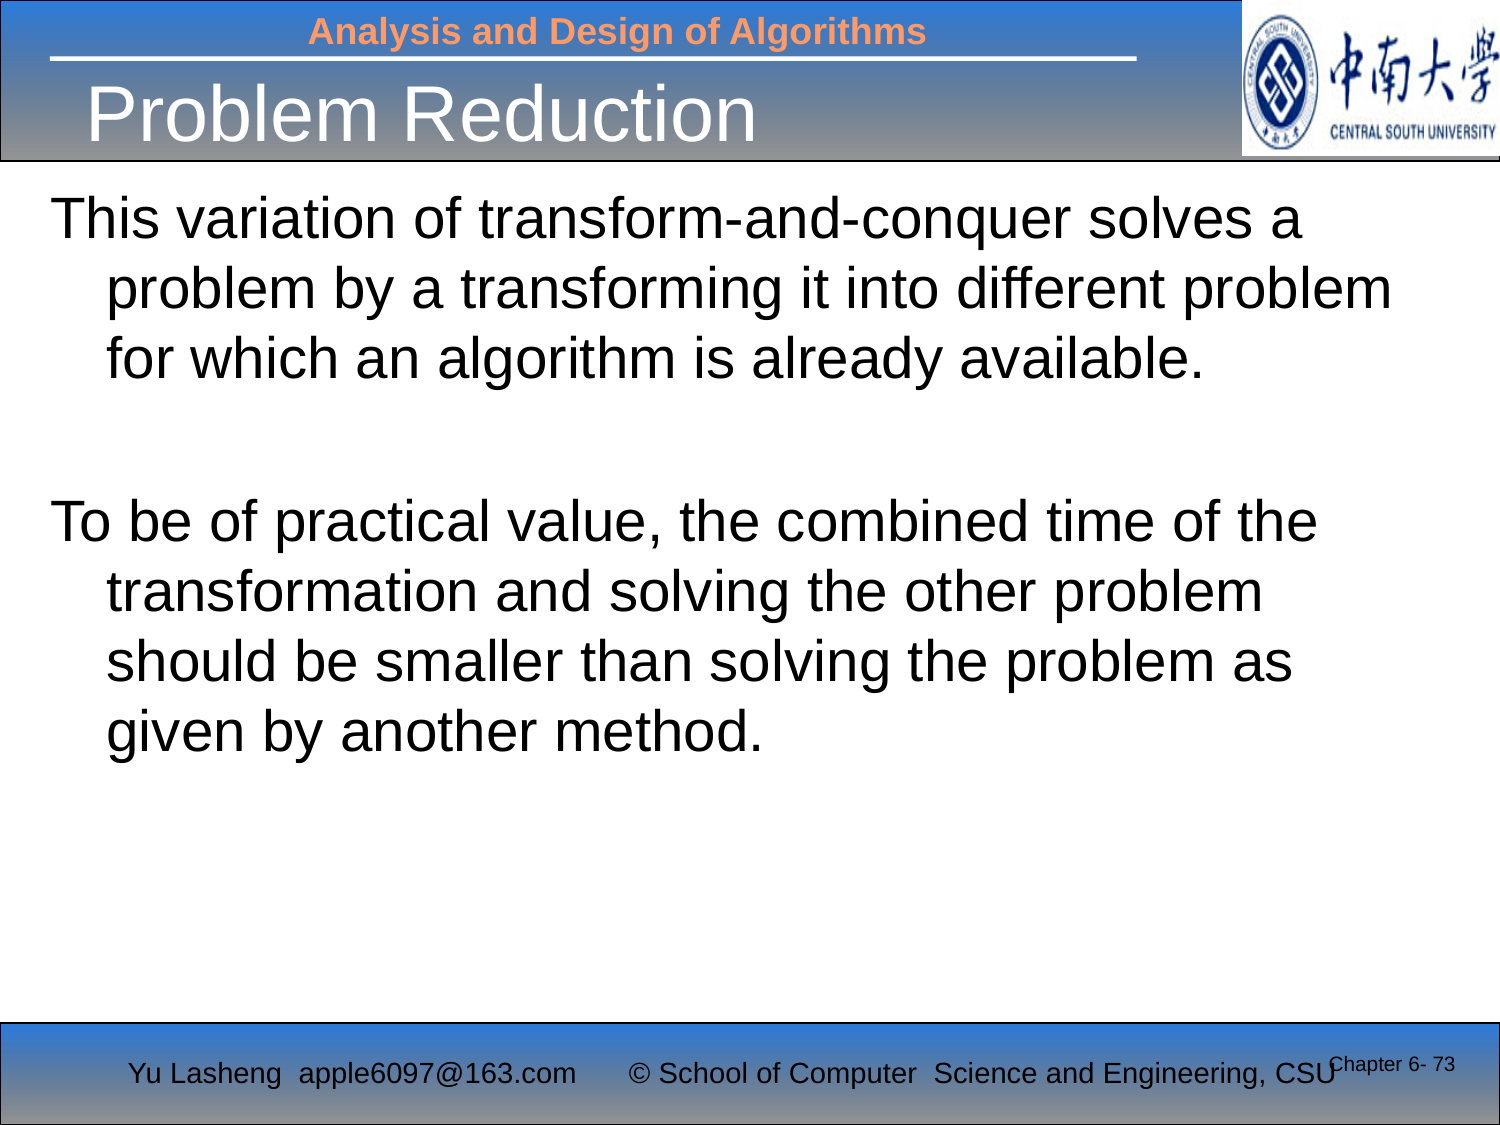

# Problem Reduction
This variation of transform-and-conquer solves a problem by a transforming it into different problem for which an algorithm is already available.

To be of practical value, the combined time of the transformation and solving the other problem should be smaller than solving the problem as given by another method.

Chapter 6- 73